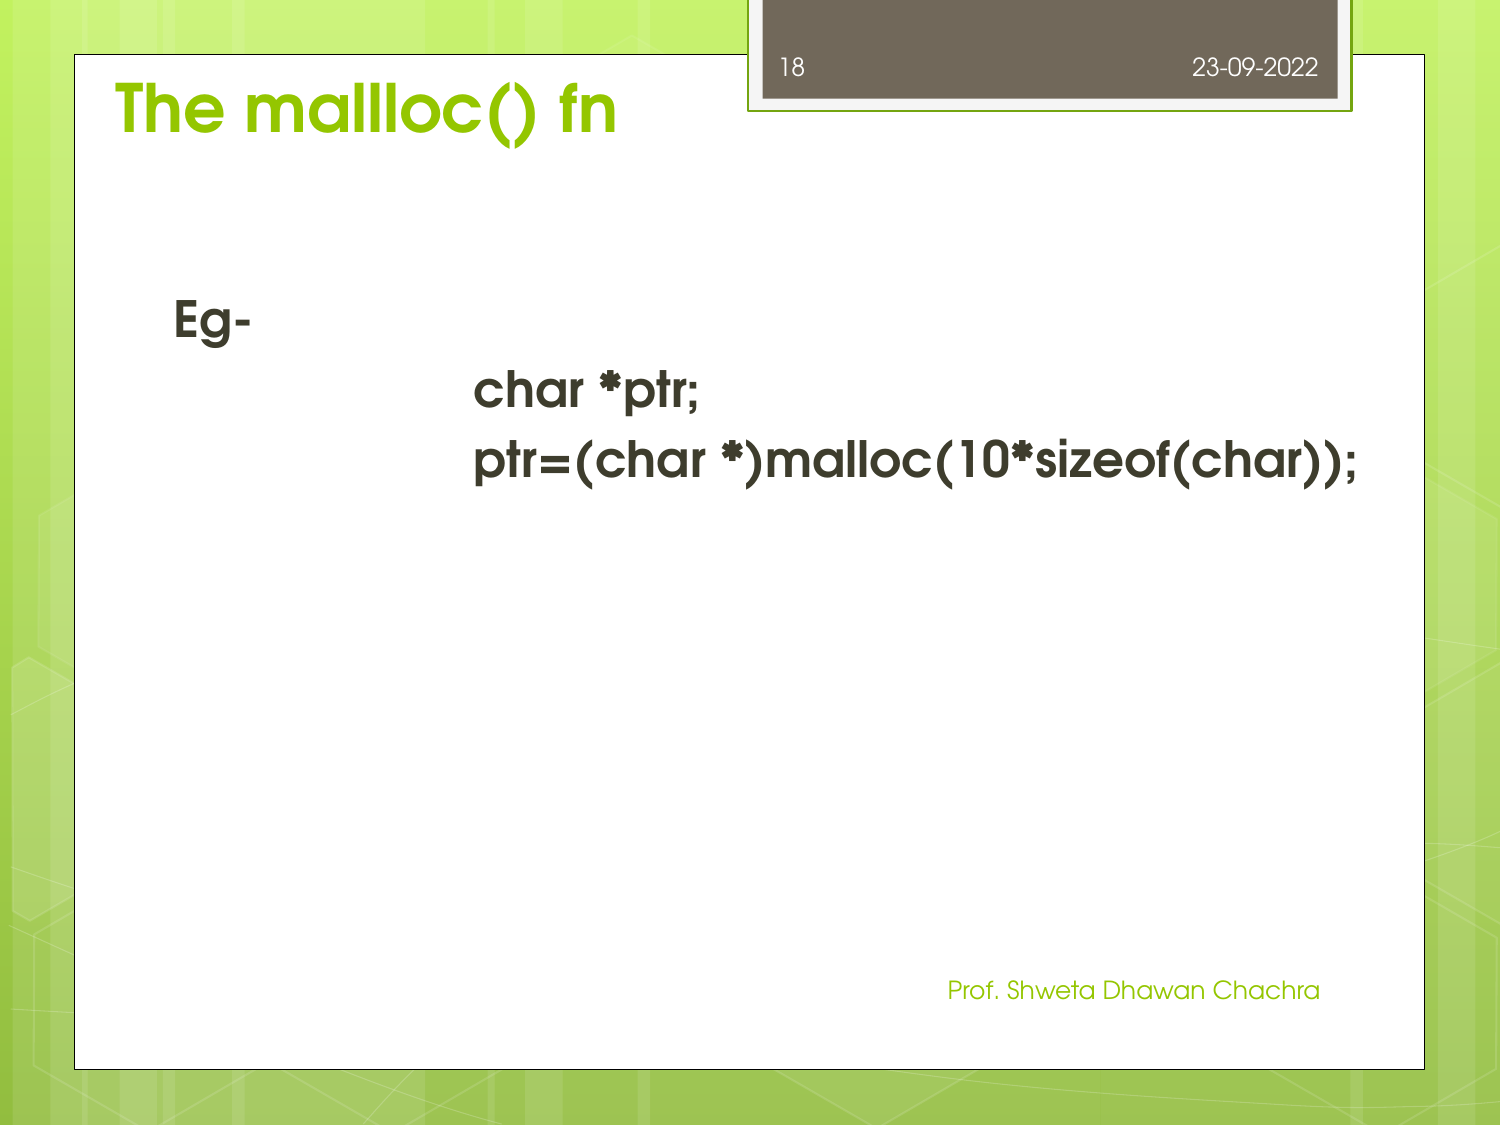

18
23-09-2022
# The mallloc() fn

Eg-
		char *ptr;
		ptr=(char *)malloc(10*sizeof(char));
Prof. Shweta Dhawan Chachra